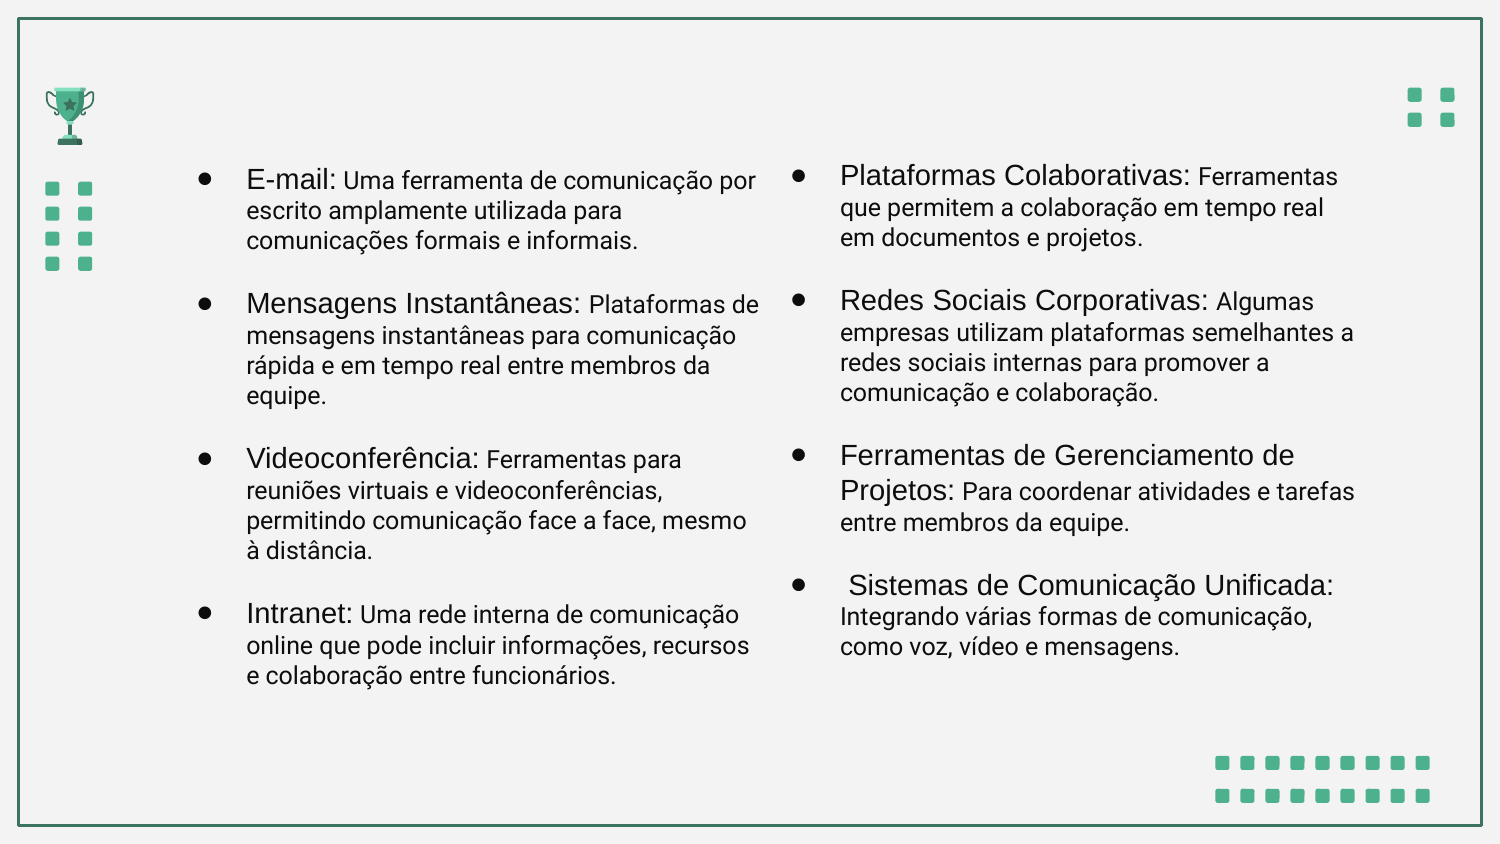

Plataformas Colaborativas: Ferramentas que permitem a colaboração em tempo real em documentos e projetos.

Redes Sociais Corporativas: Algumas empresas utilizam plataformas semelhantes a redes sociais internas para promover a comunicação e colaboração.

Ferramentas de Gerenciamento de Projetos: Para coordenar atividades e tarefas entre membros da equipe.

 Sistemas de Comunicação Unificada: Integrando várias formas de comunicação, como voz, vídeo e mensagens.
E-mail: Uma ferramenta de comunicação por escrito amplamente utilizada para comunicações formais e informais.

Mensagens Instantâneas: Plataformas de mensagens instantâneas para comunicação rápida e em tempo real entre membros da equipe.

Videoconferência: Ferramentas para reuniões virtuais e videoconferências, permitindo comunicação face a face, mesmo à distância.

Intranet: Uma rede interna de comunicação online que pode incluir informações, recursos e colaboração entre funcionários.